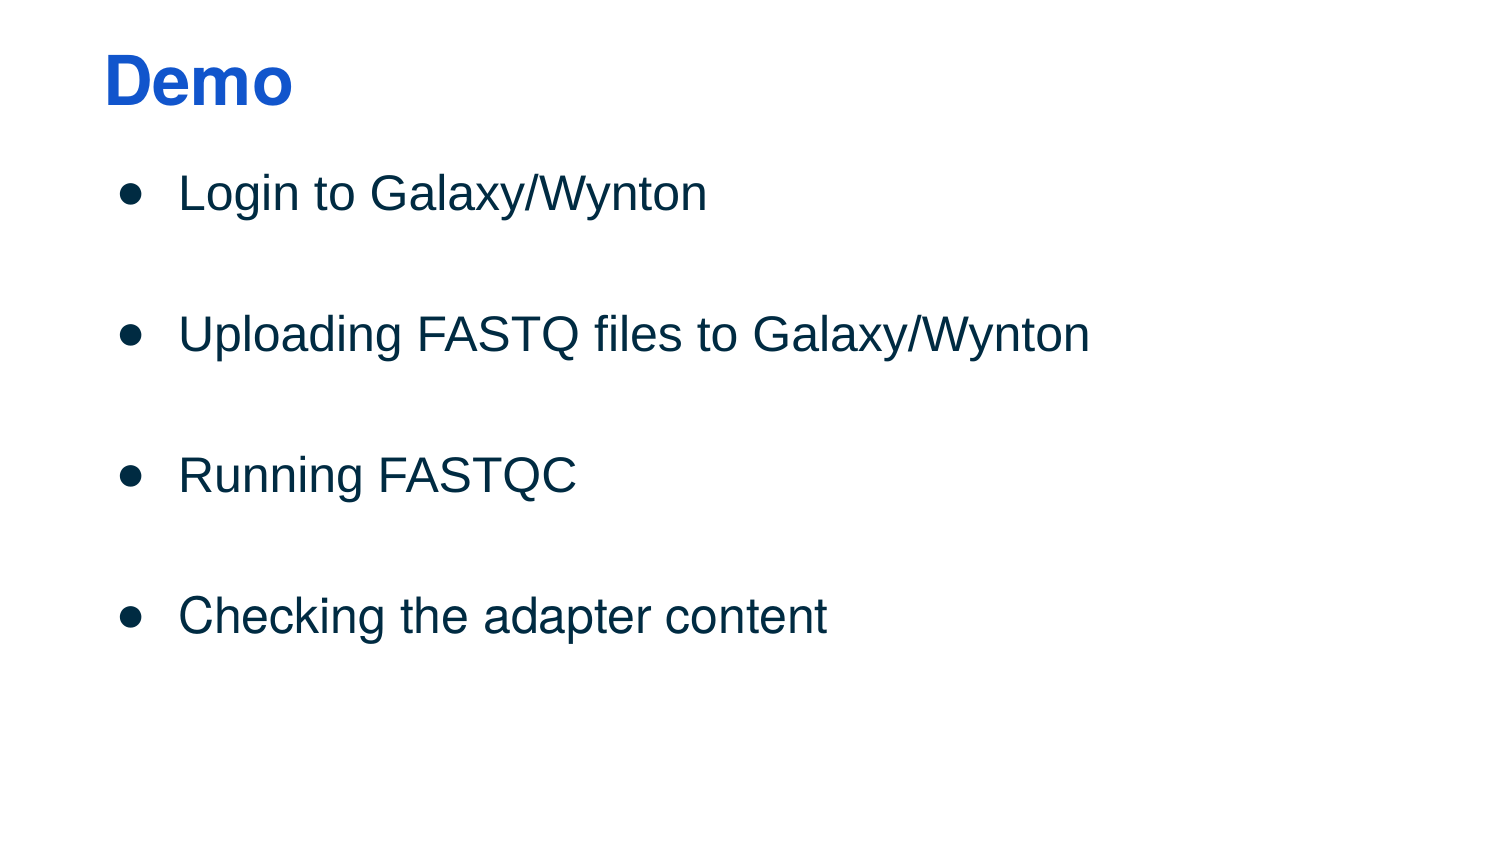

# Demo
Login to Galaxy/Wynton

Uploading FASTQ files to Galaxy/Wynton

Running FASTQC

Checking the adapter content